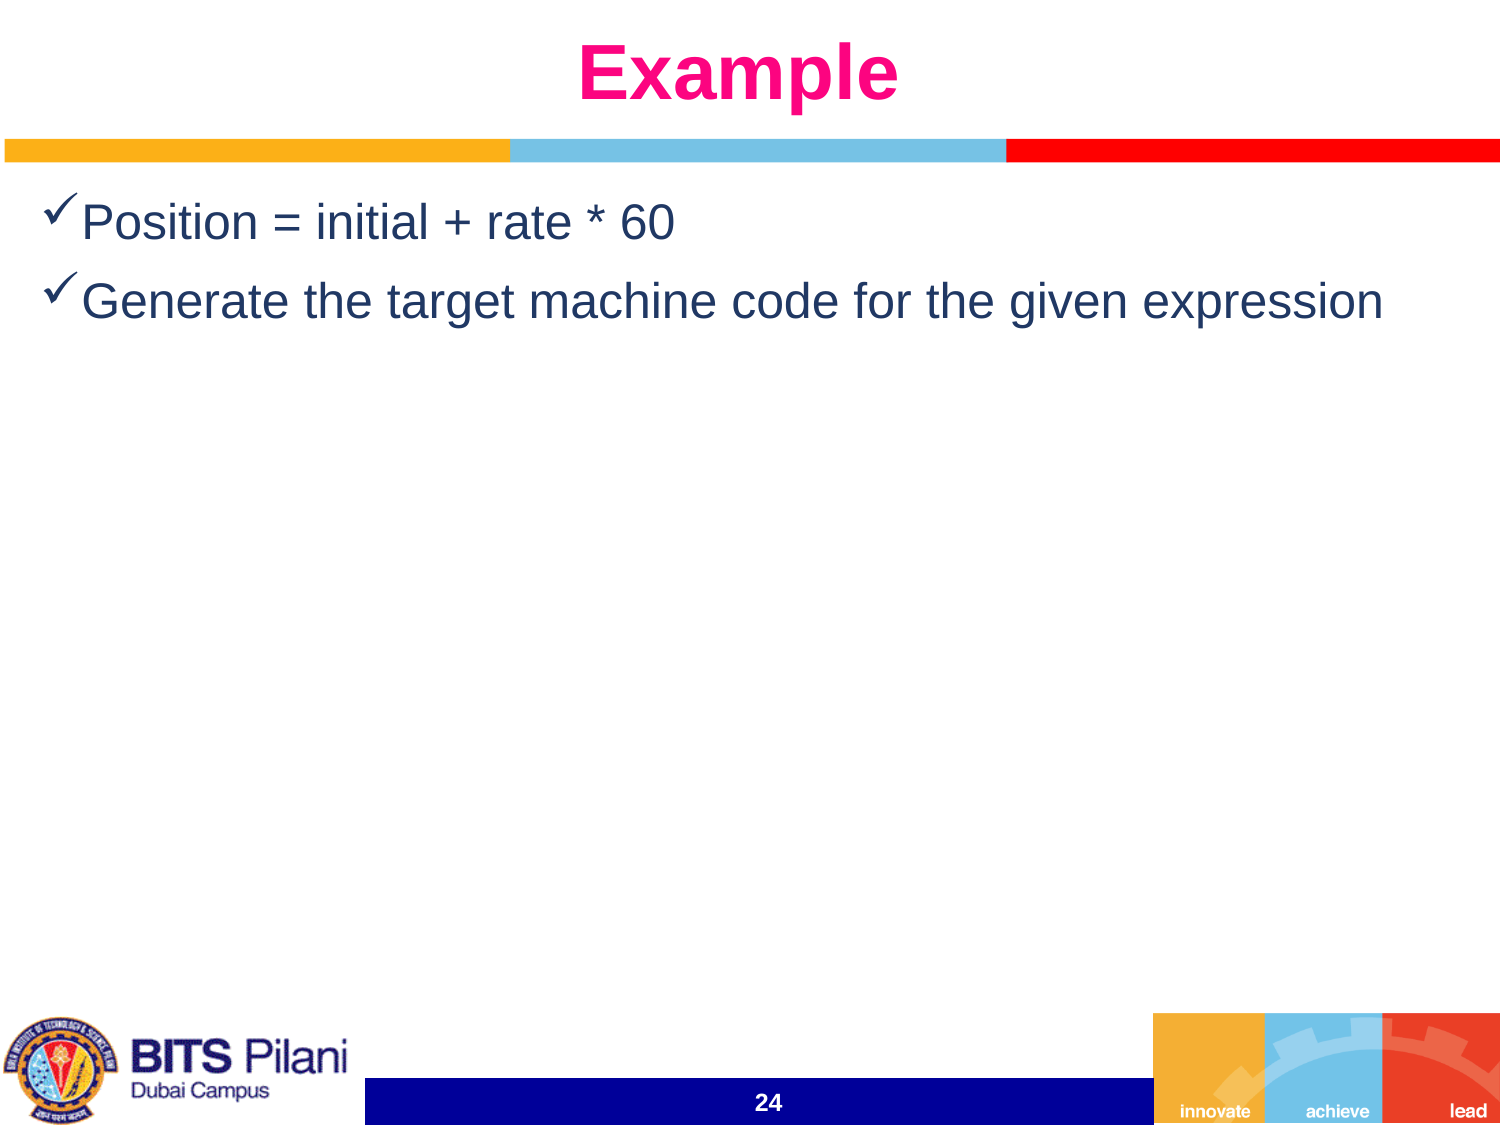

# Example
Position = initial + rate * 60
Generate the target machine code for the given expression
24